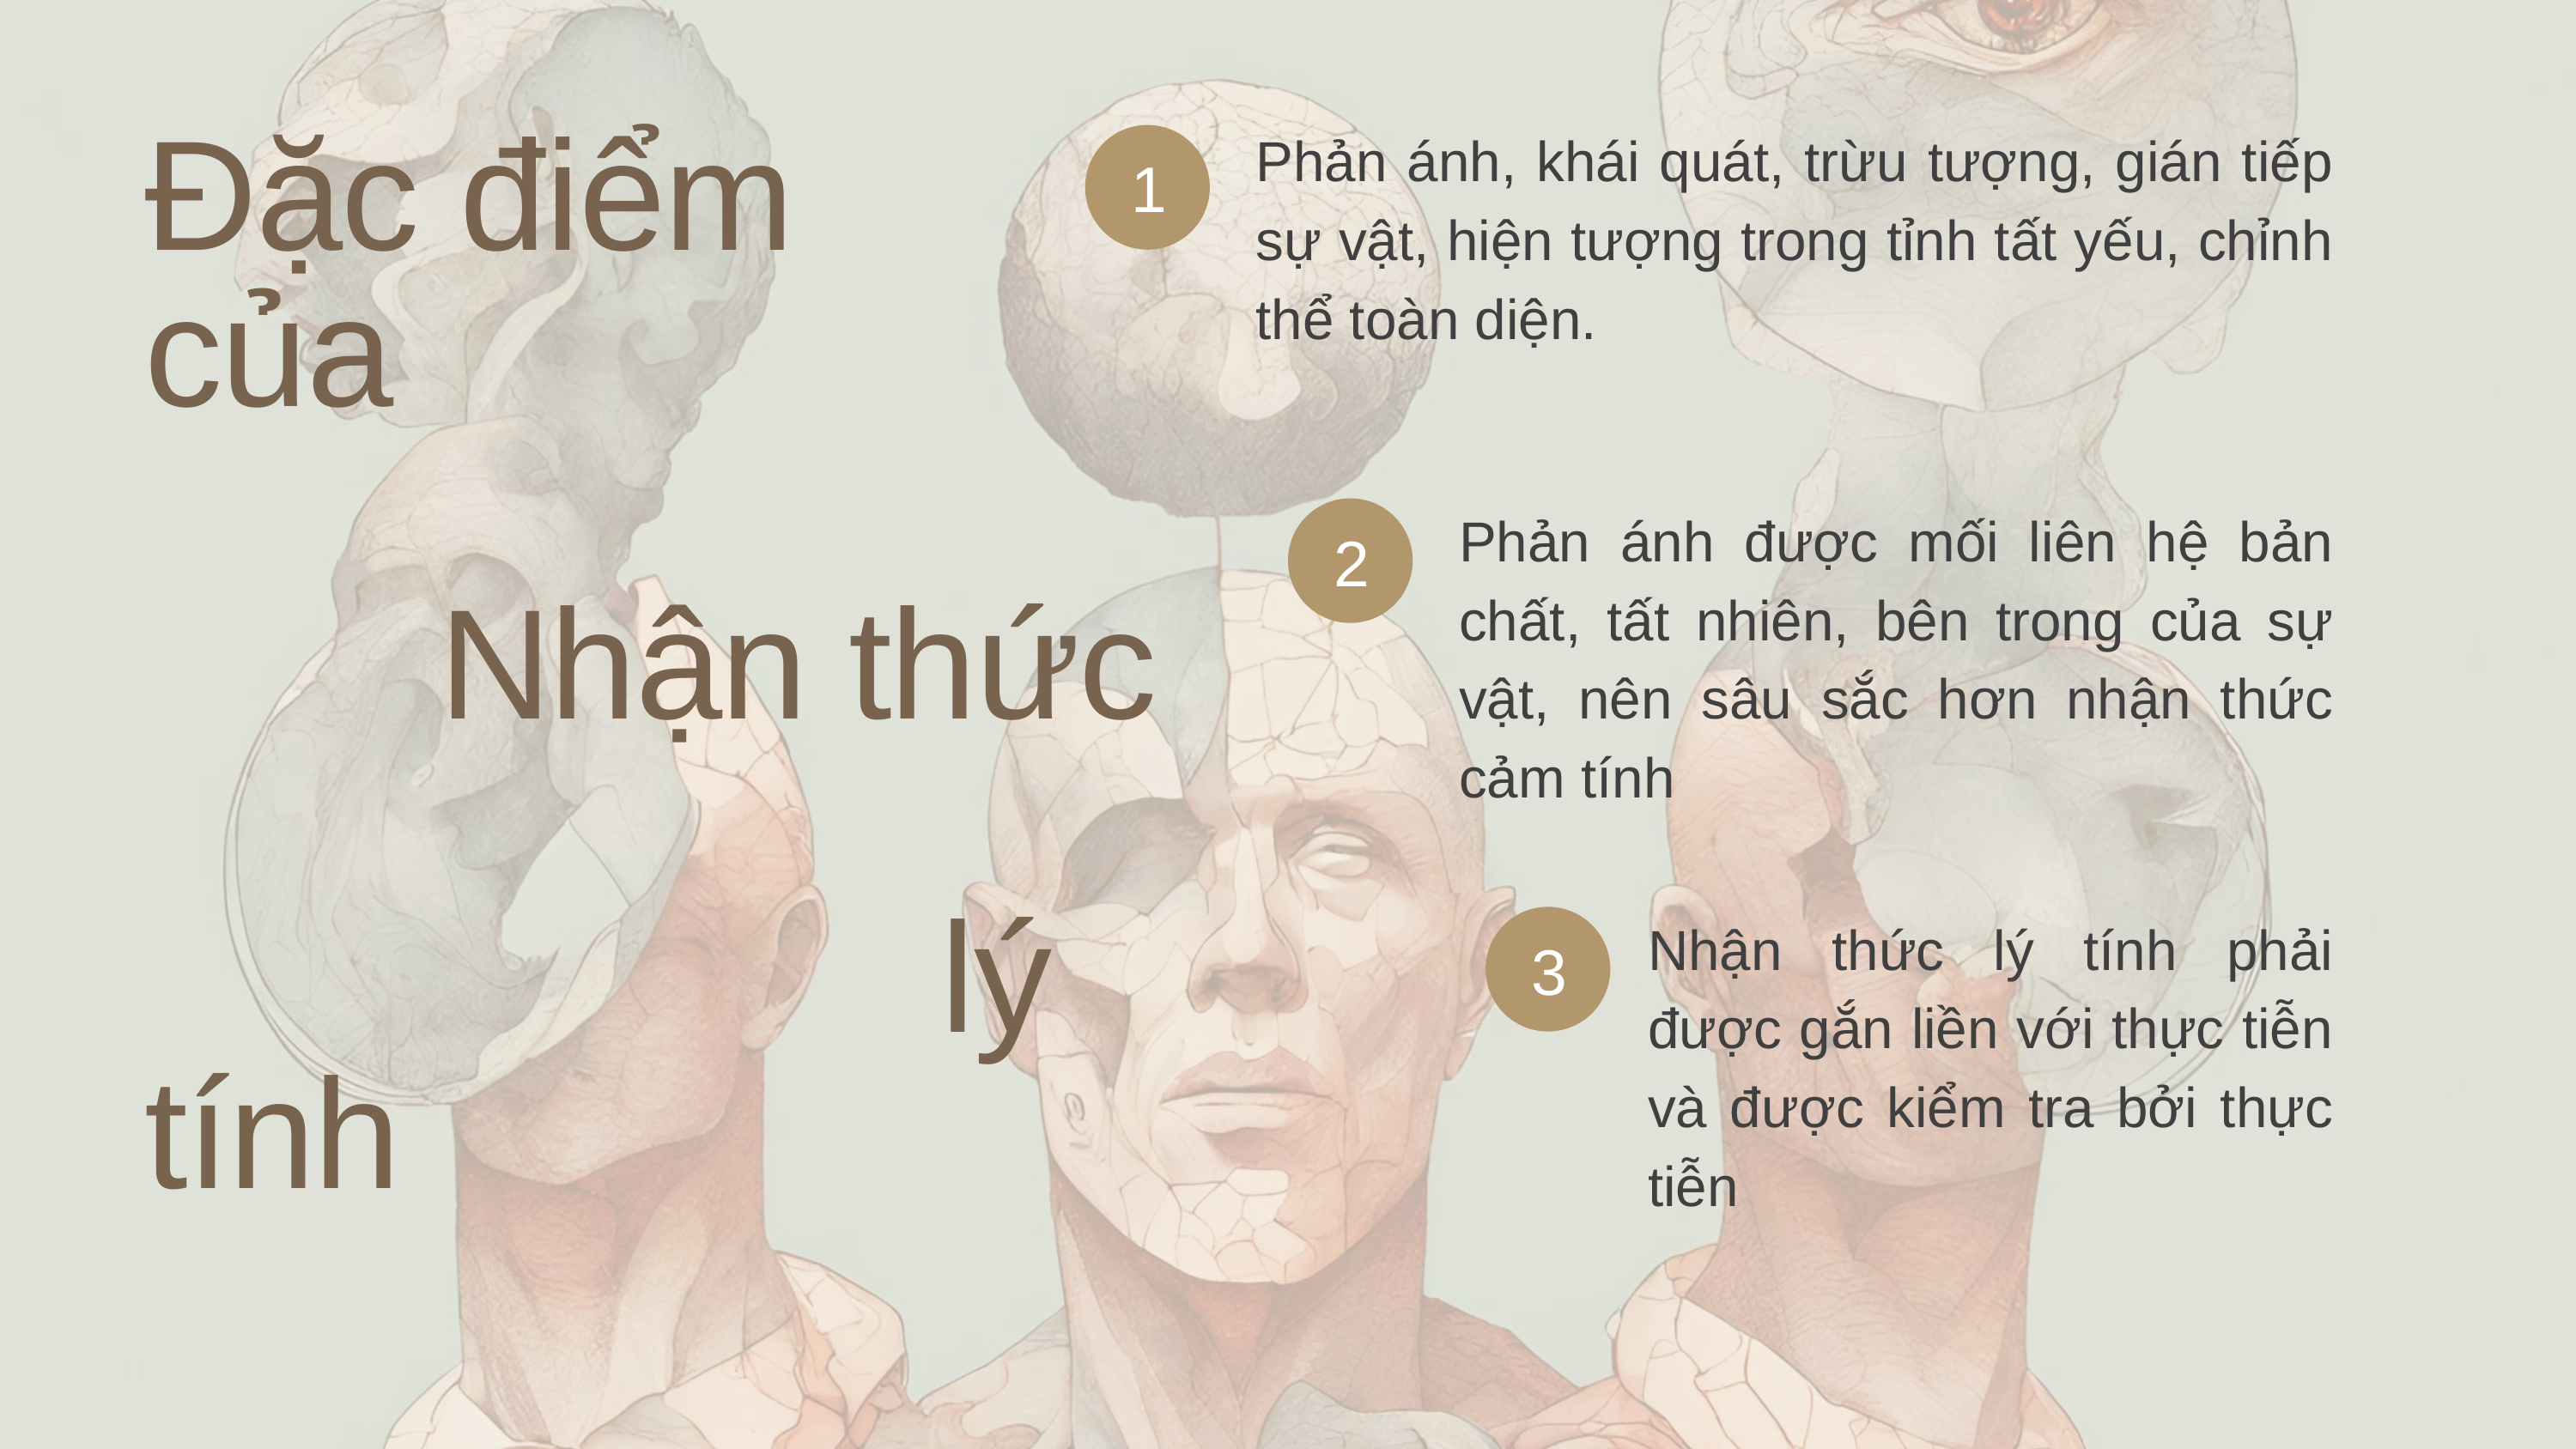

Phản ánh, khái quát, trừu tượng, gián tiếp sự vật, hiện tượng trong tỉnh tất yếu, chỉnh thể toàn diện.

Đặc điểm
của

       Nhận thức

                   lý tính
1
Phản ánh được mối liên hệ bản chất, tất nhiên, bên trong của sự vật, nên sâu sắc hơn nhận thức cảm tính

2
Nhận thức lý tính phải được gắn liền với thực tiễn và được kiểm tra bởi thực tiễn

3